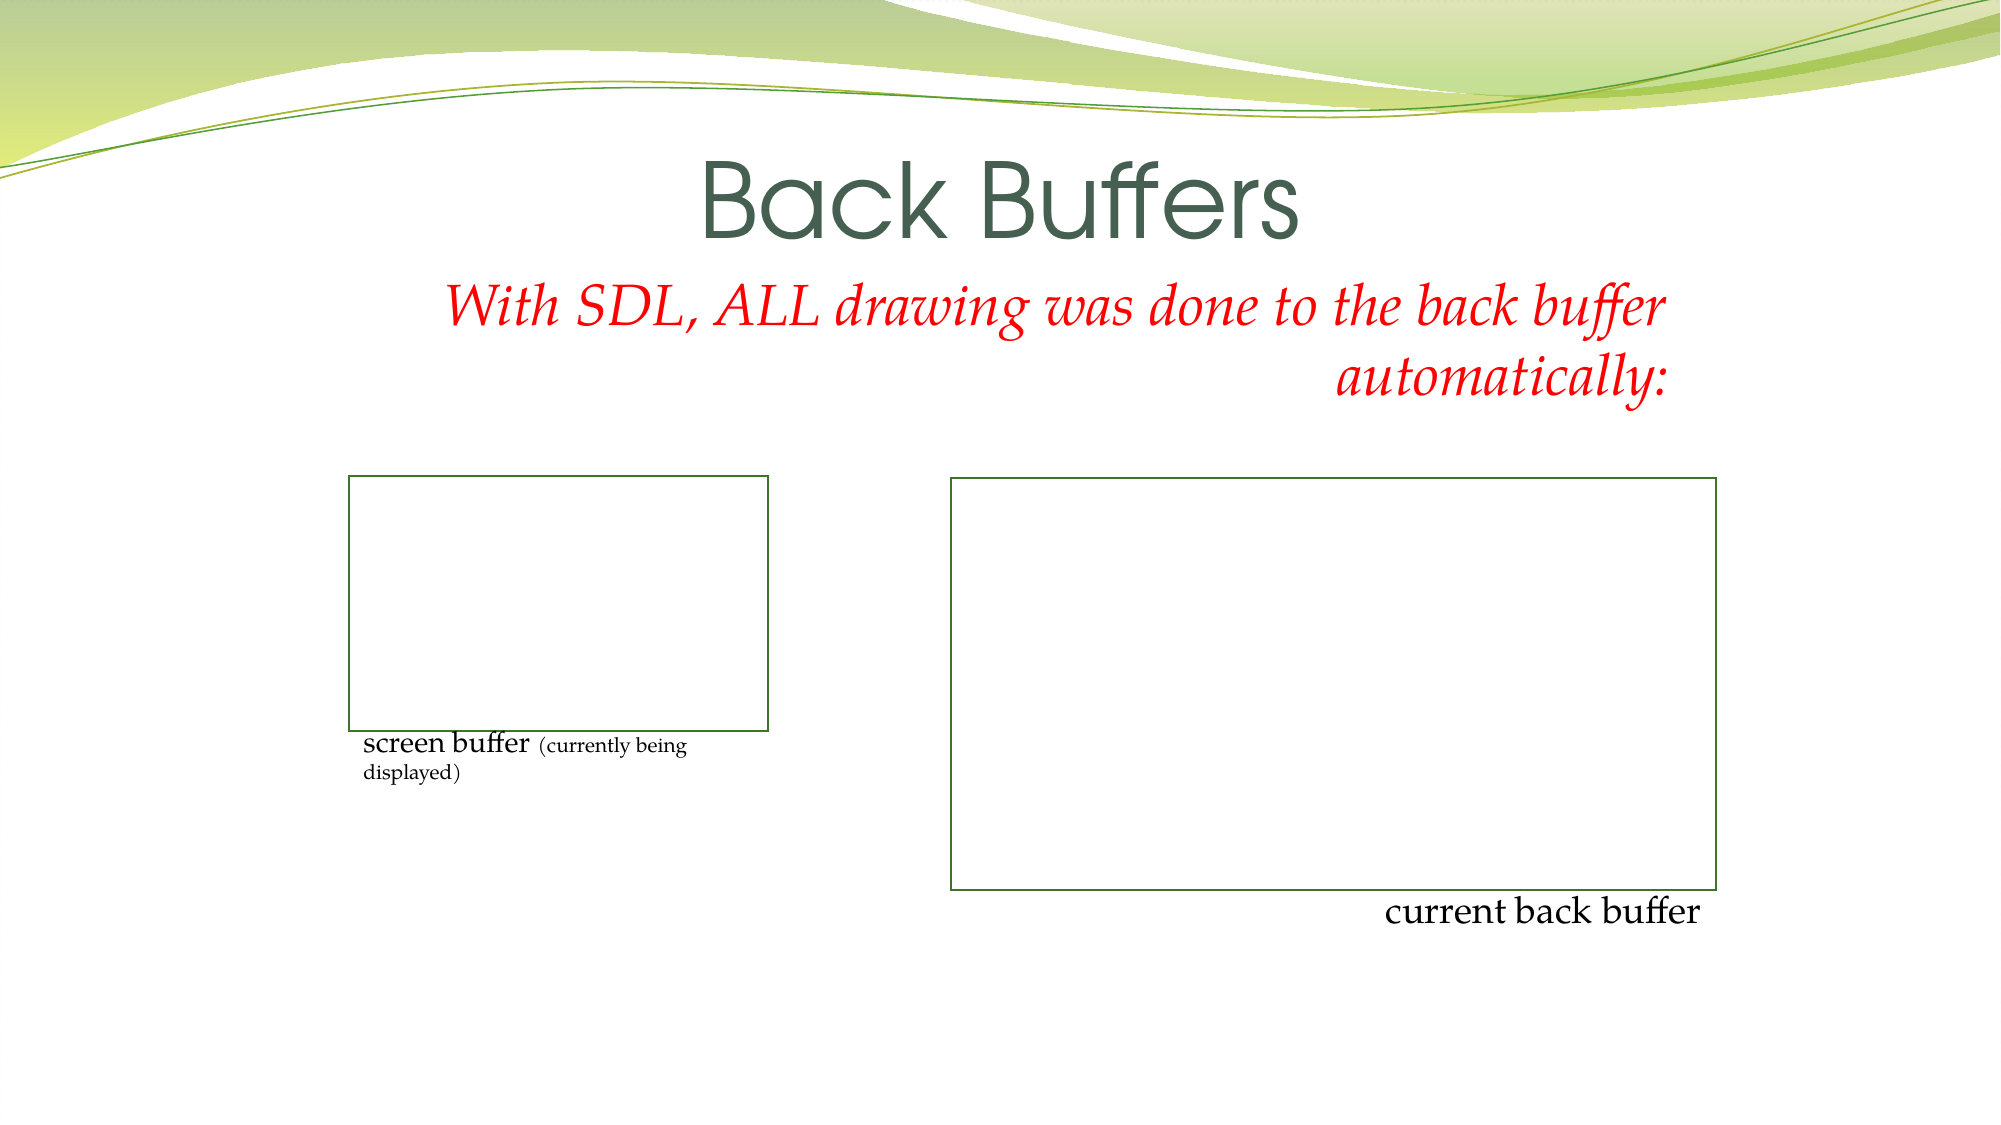

# Back Buffers
With SDL, ALL drawing was done to the back buffer automatically:

screen buffer (currently being displayed)
current back buffer